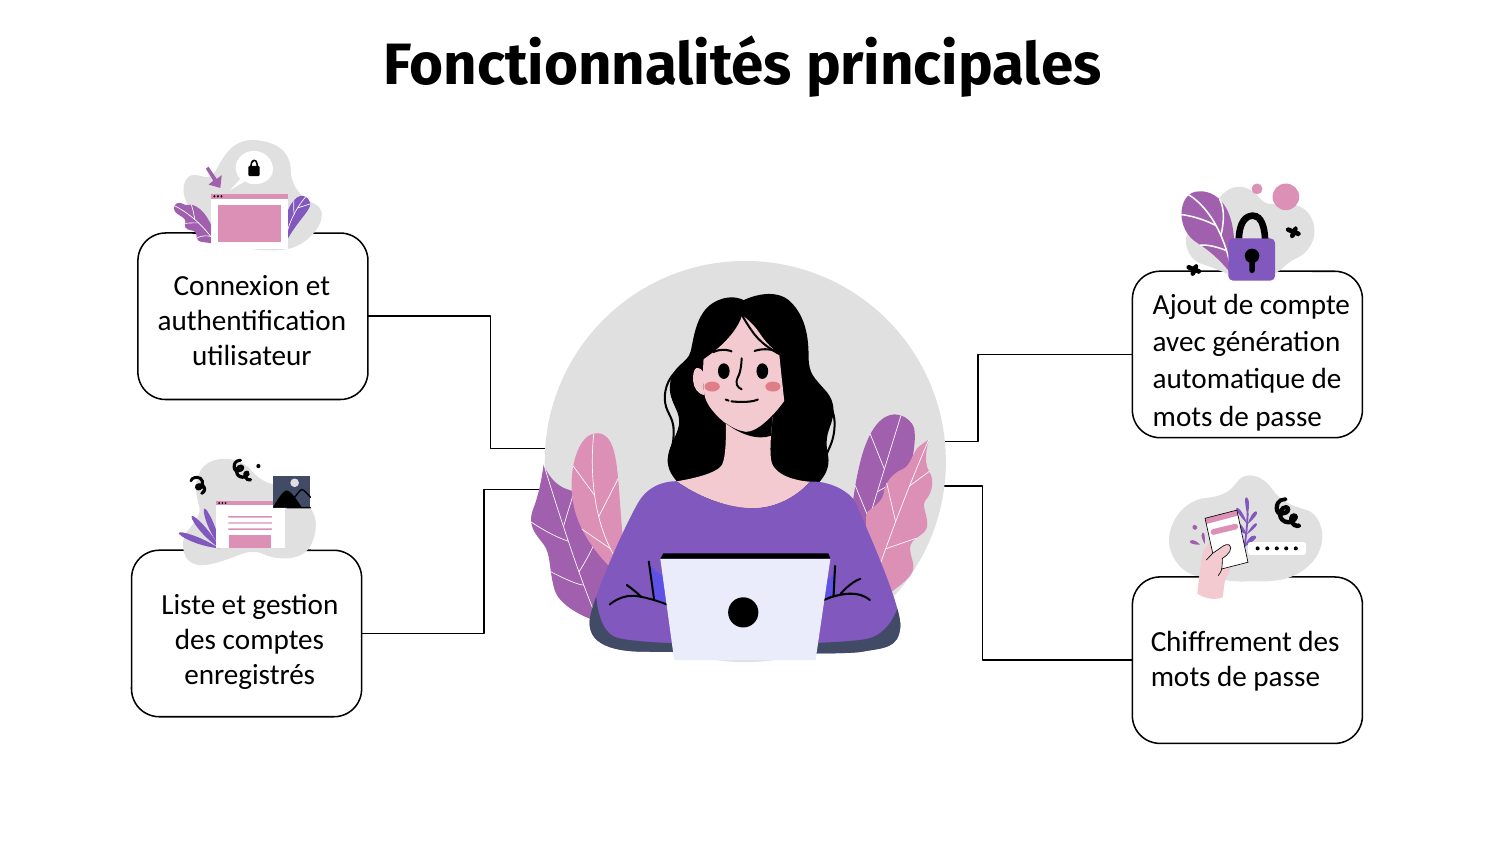

# Fonctionnalités principales

Connexion et authentification utilisateur

Ajout de compte avec génération automatique de mots de passe

Liste et gestion des comptes enregistrés
Chiffrement des mots de passe